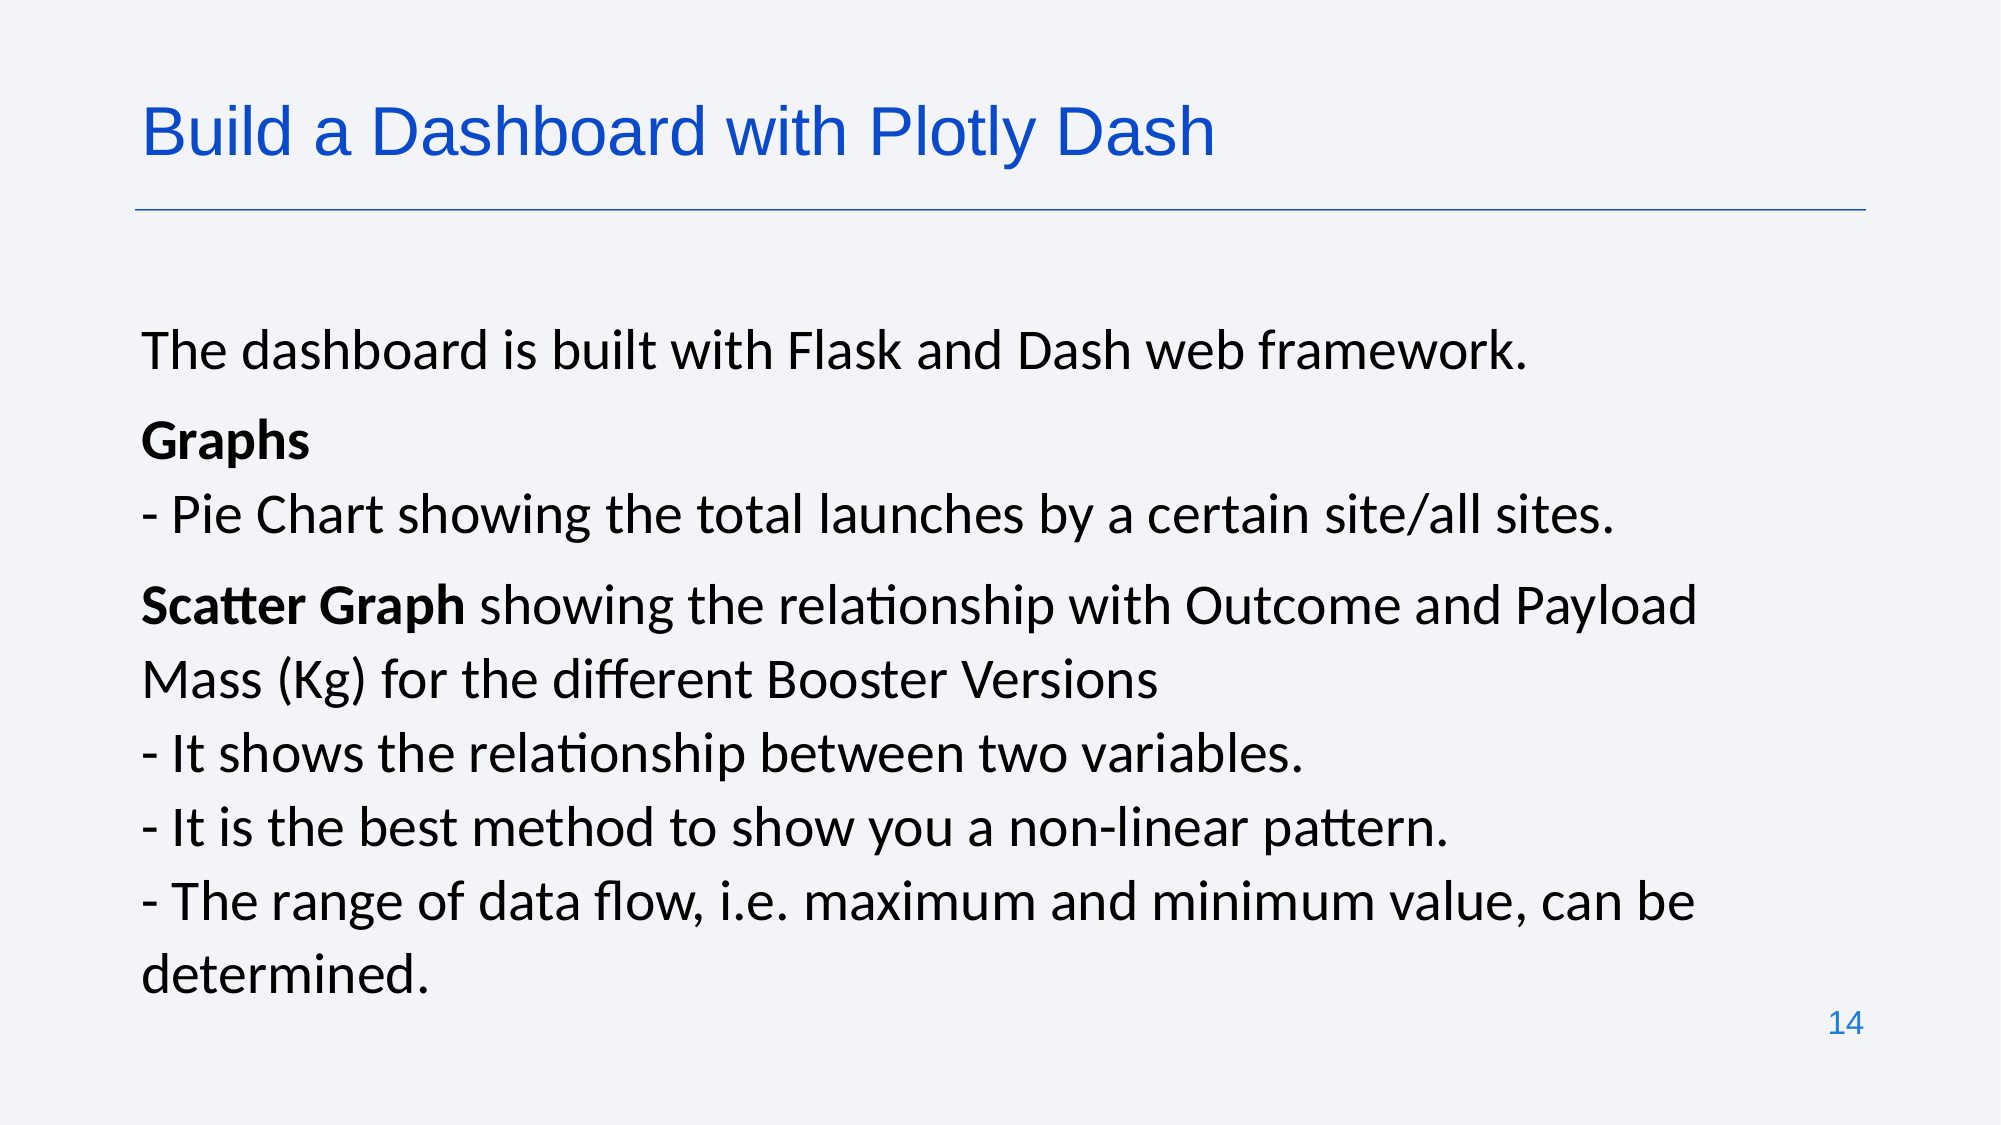

Build a Dashboard with Plotly Dash
The dashboard is built with Flask and Dash web framework.
Graphs
- Pie Chart showing the total launches by a certain site/all sites.
Scatter Graph showing the relationship with Outcome and Payload Mass (Kg) for the different Booster Versions
- It shows the relationship between two variables.
- It is the best method to show you a non-linear pattern.
- The range of data flow, i.e. maximum and minimum value, can be determined.
14